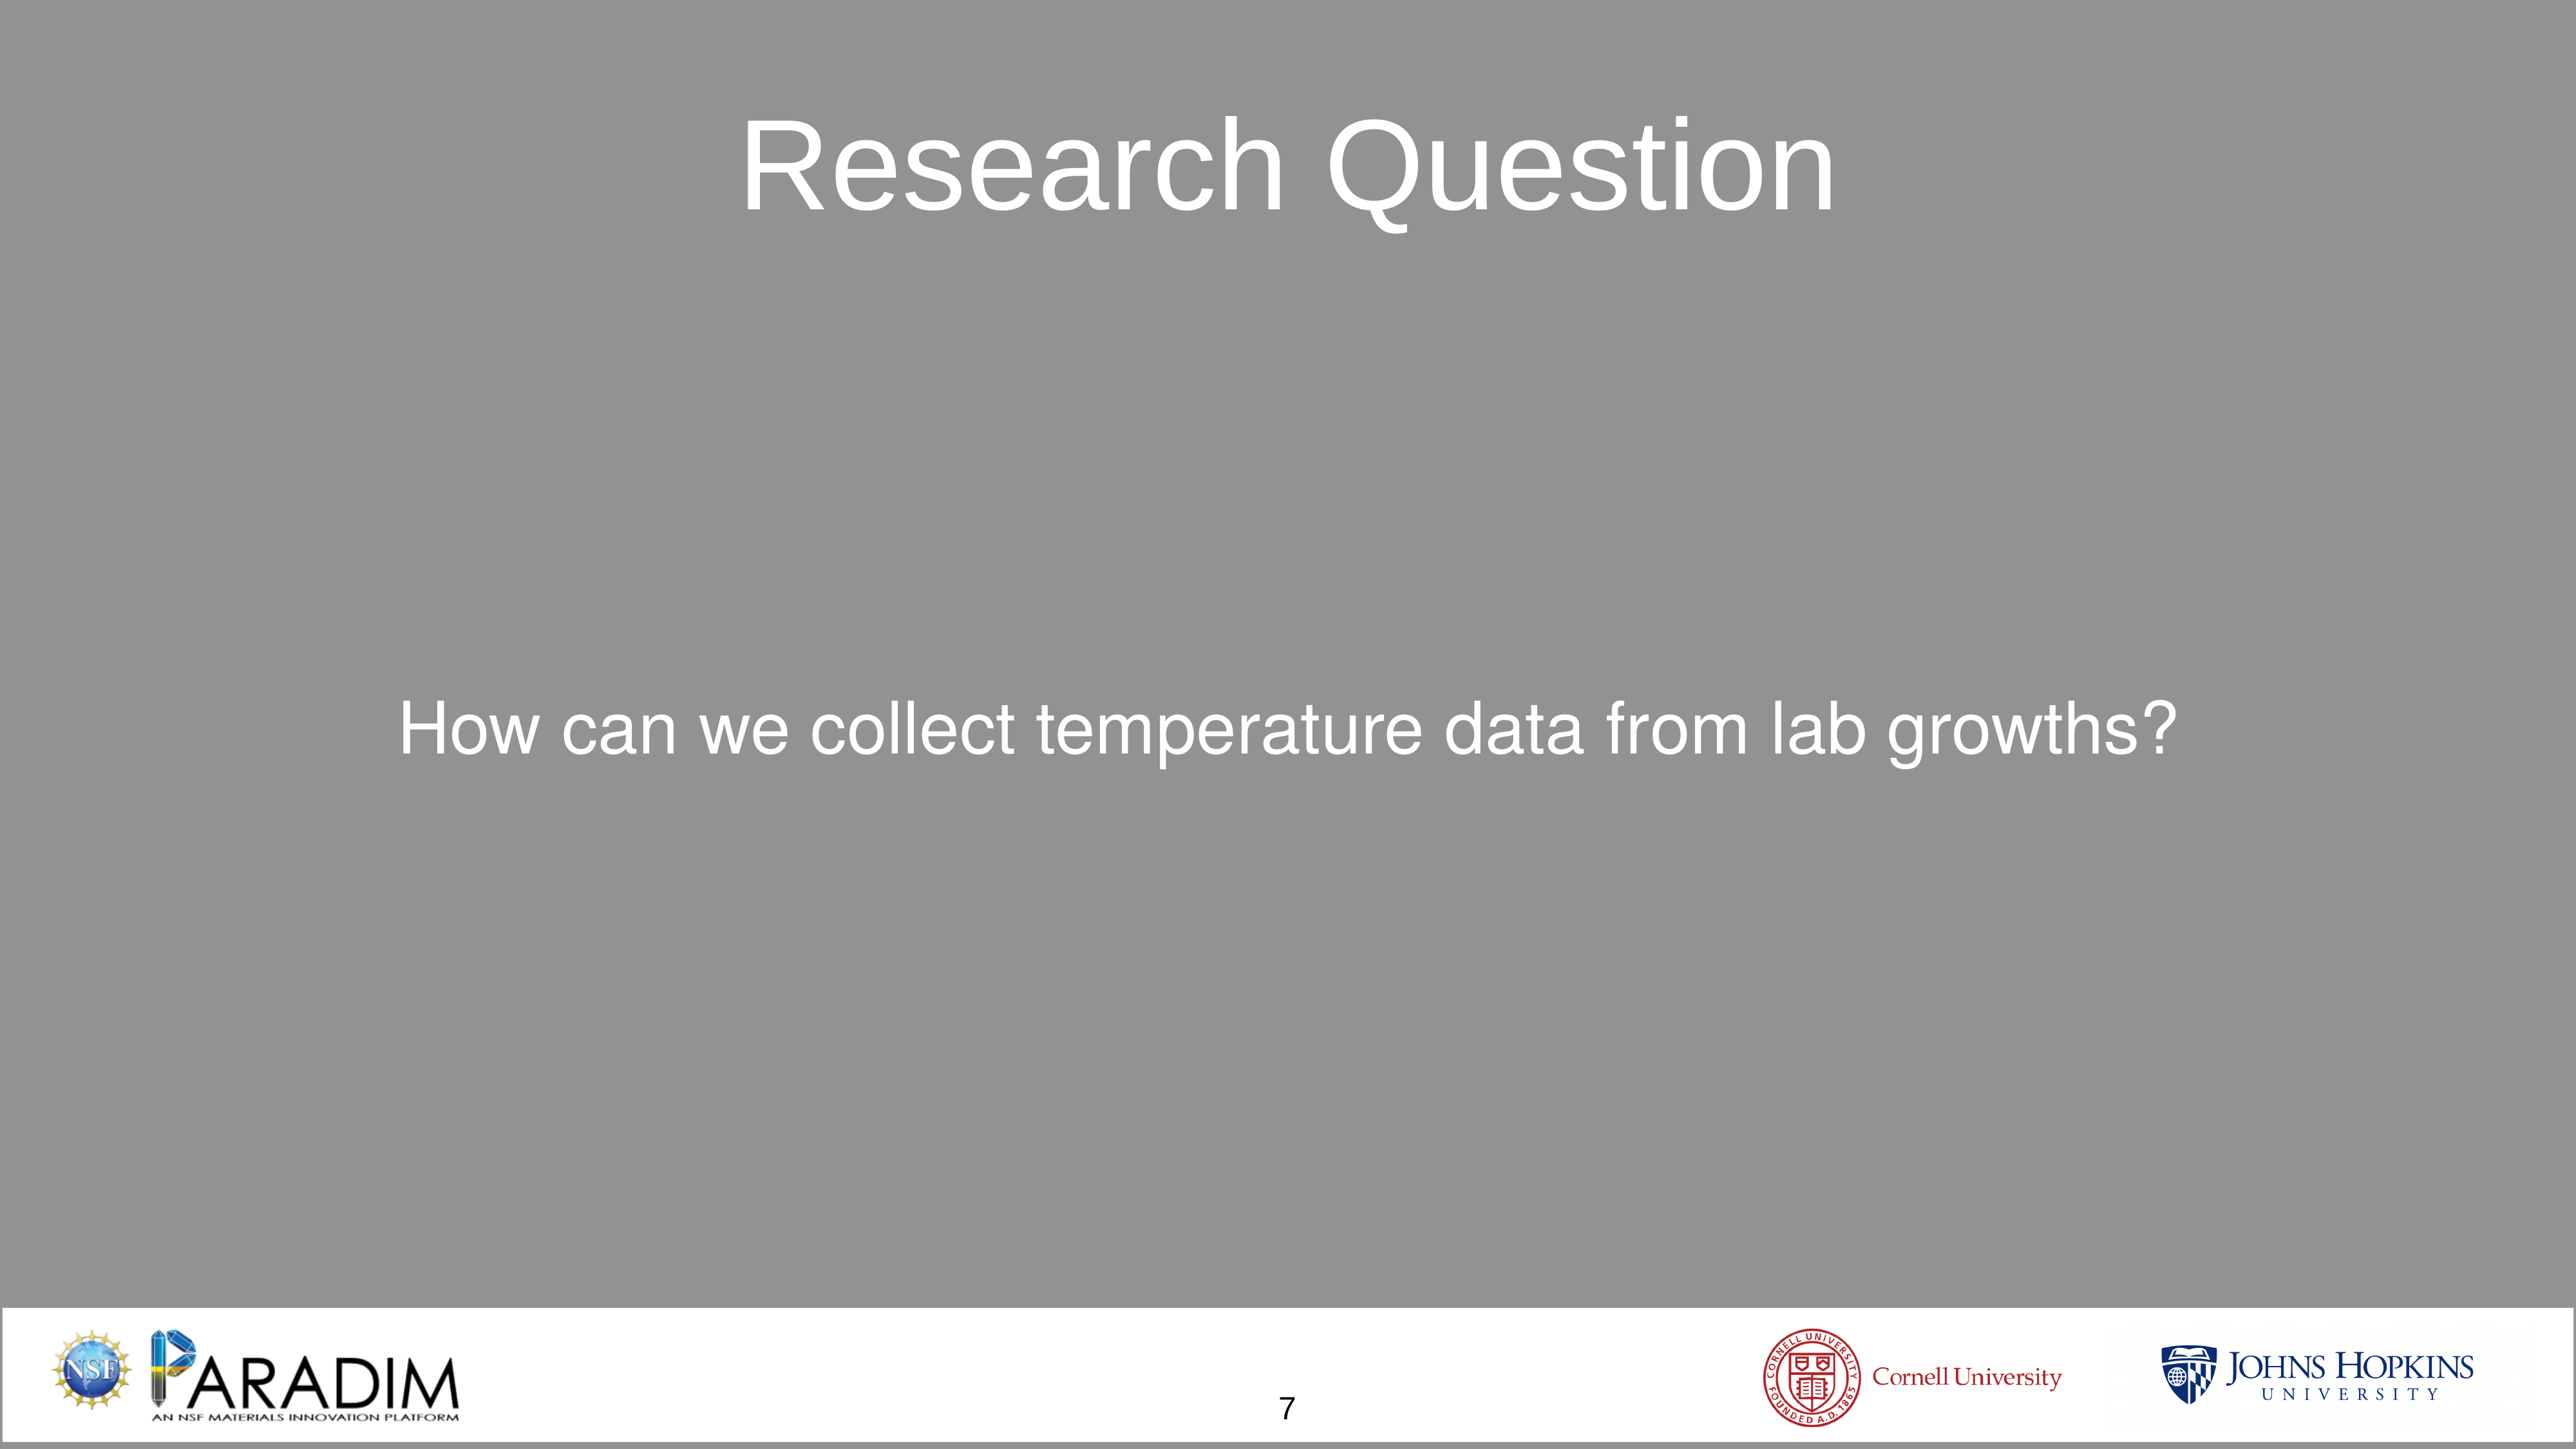

Research Question
How can we collect temperature data from lab growths?
7